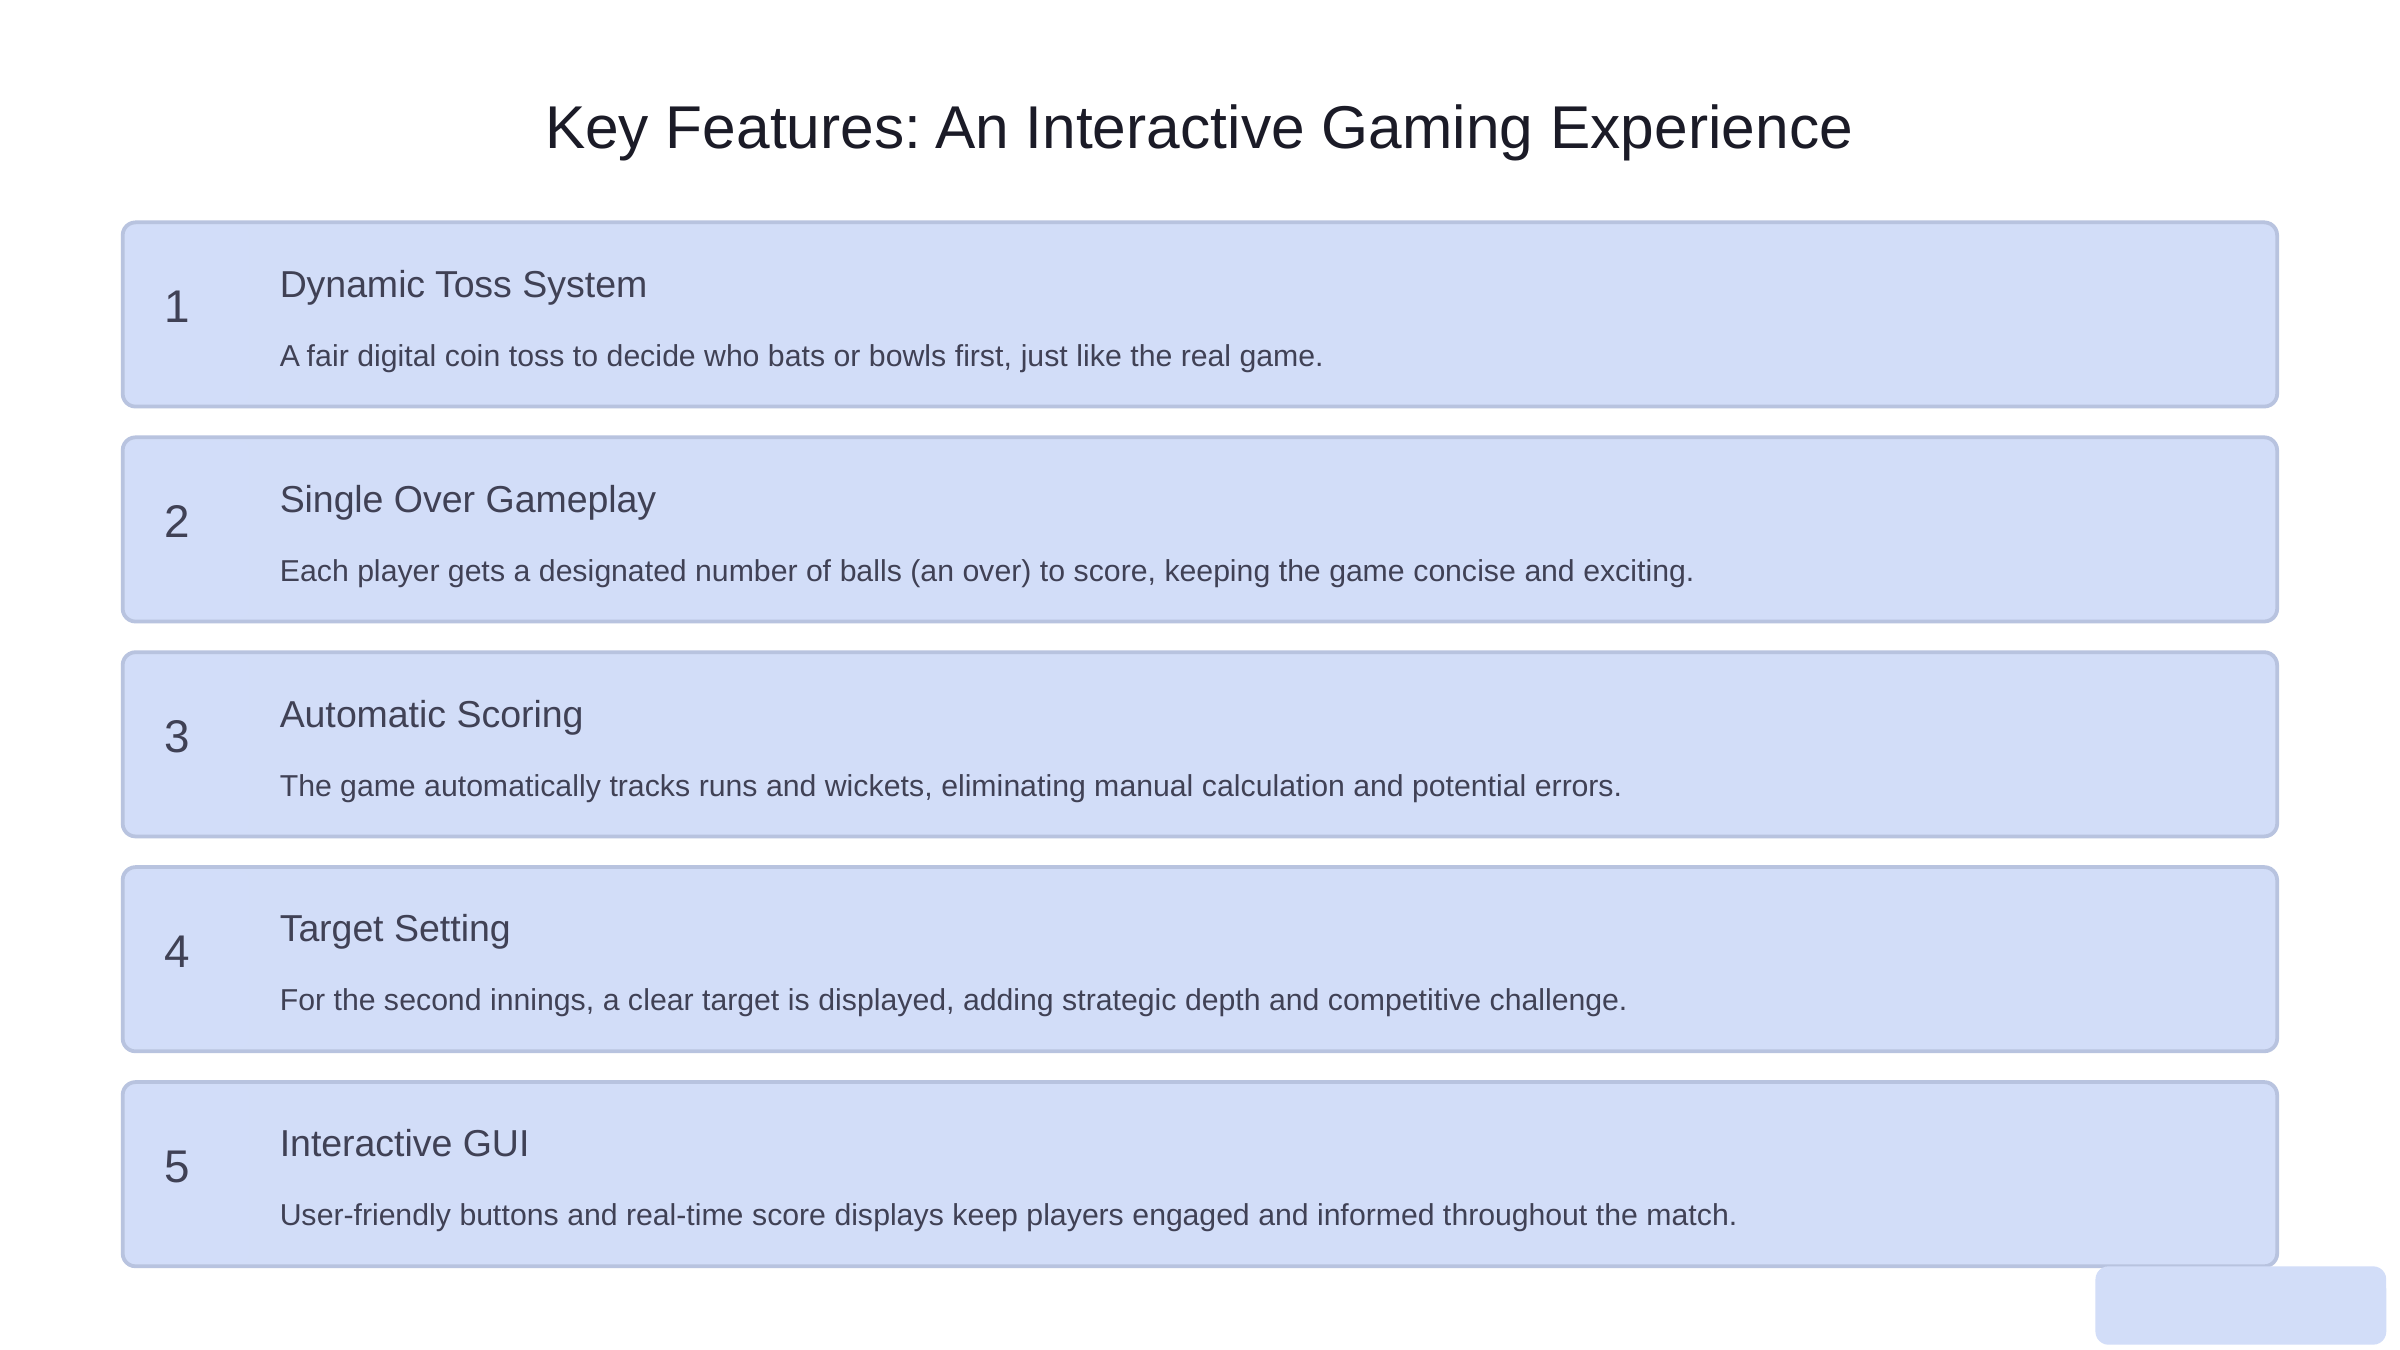

Key Features: An Interactive Gaming Experience

Dynamic Toss System
1
A fair digital coin toss to decide who bats or bowls first, just like the real game.

Single Over Gameplay
2
Each player gets a designated number of balls (an over) to score, keeping the game concise and exciting.

Automatic Scoring
3
The game automatically tracks runs and wickets, eliminating manual calculation and potential errors.

Target Setting
4
For the second innings, a clear target is displayed, adding strategic depth and competitive challenge.

Interactive GUI
5
User-friendly buttons and real-time score displays keep players engaged and informed throughout the match.